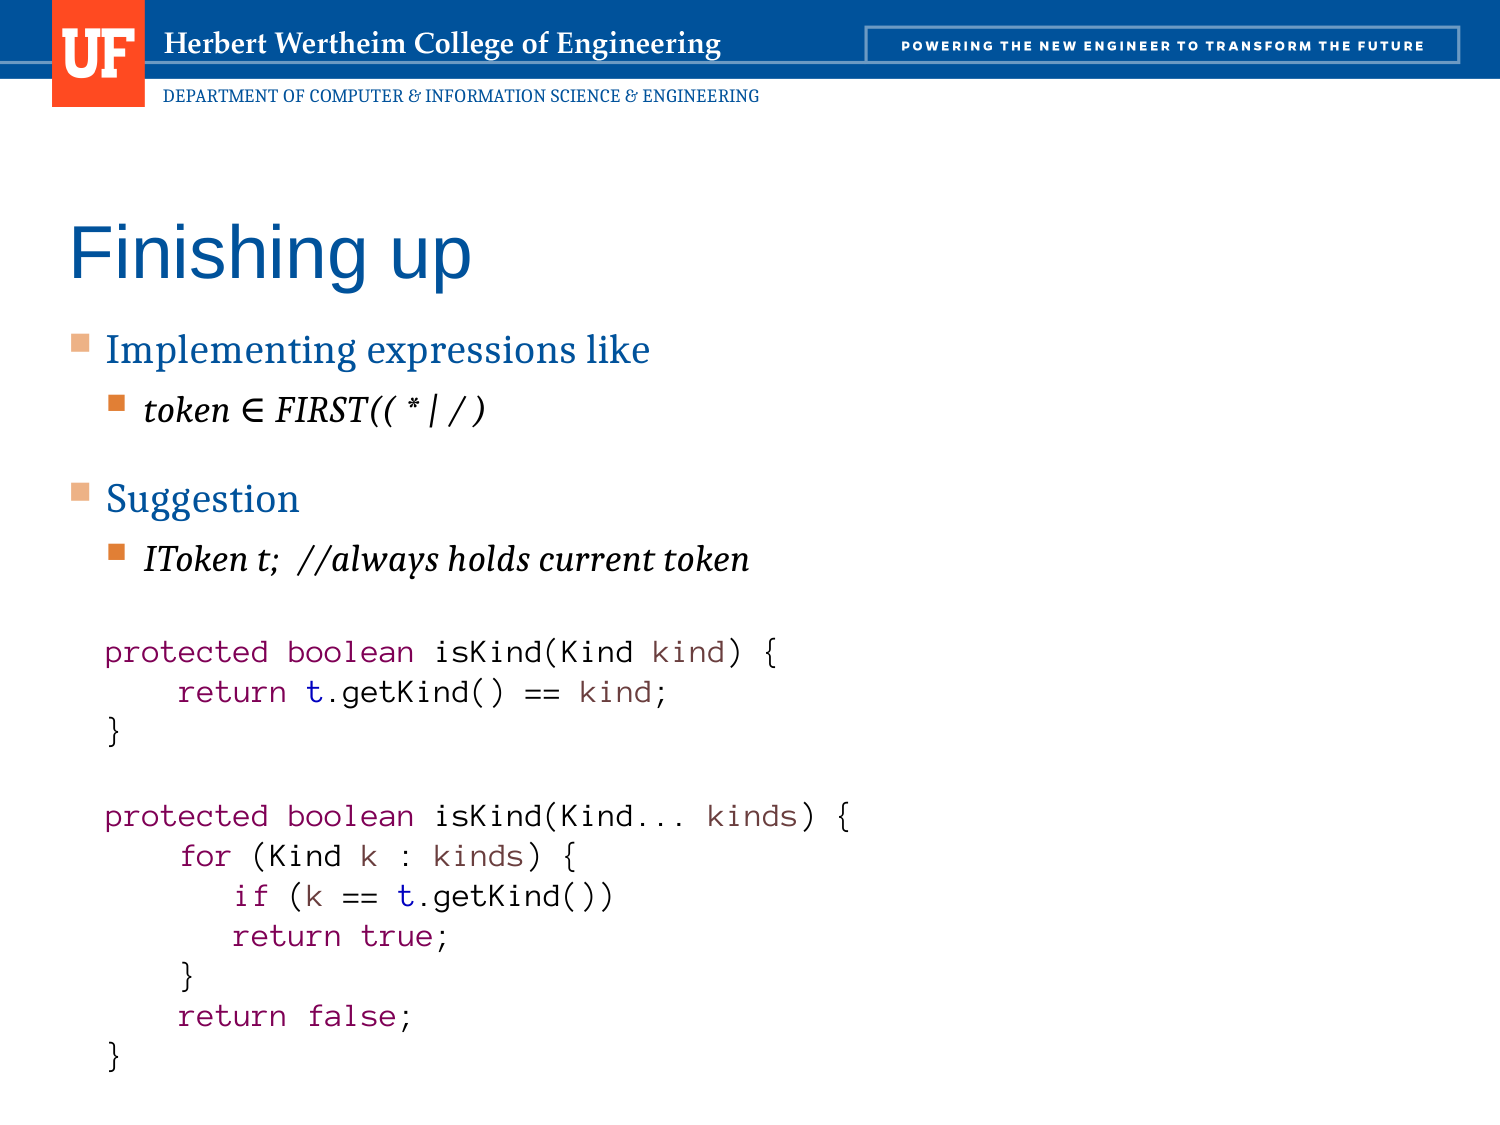

# Finishing up
Implementing expressions like
token ∈ FIRST(( * | / )
Suggestion
IToken t;  //always holds current token

protected boolean isKind(Kind kind) {
    return t.getKind() == kind;
}

protected boolean isKind(Kind... kinds) {
    for (Kind k : kinds) {
       if (k == t.getKind())
       return true;
    }
    return false;
}